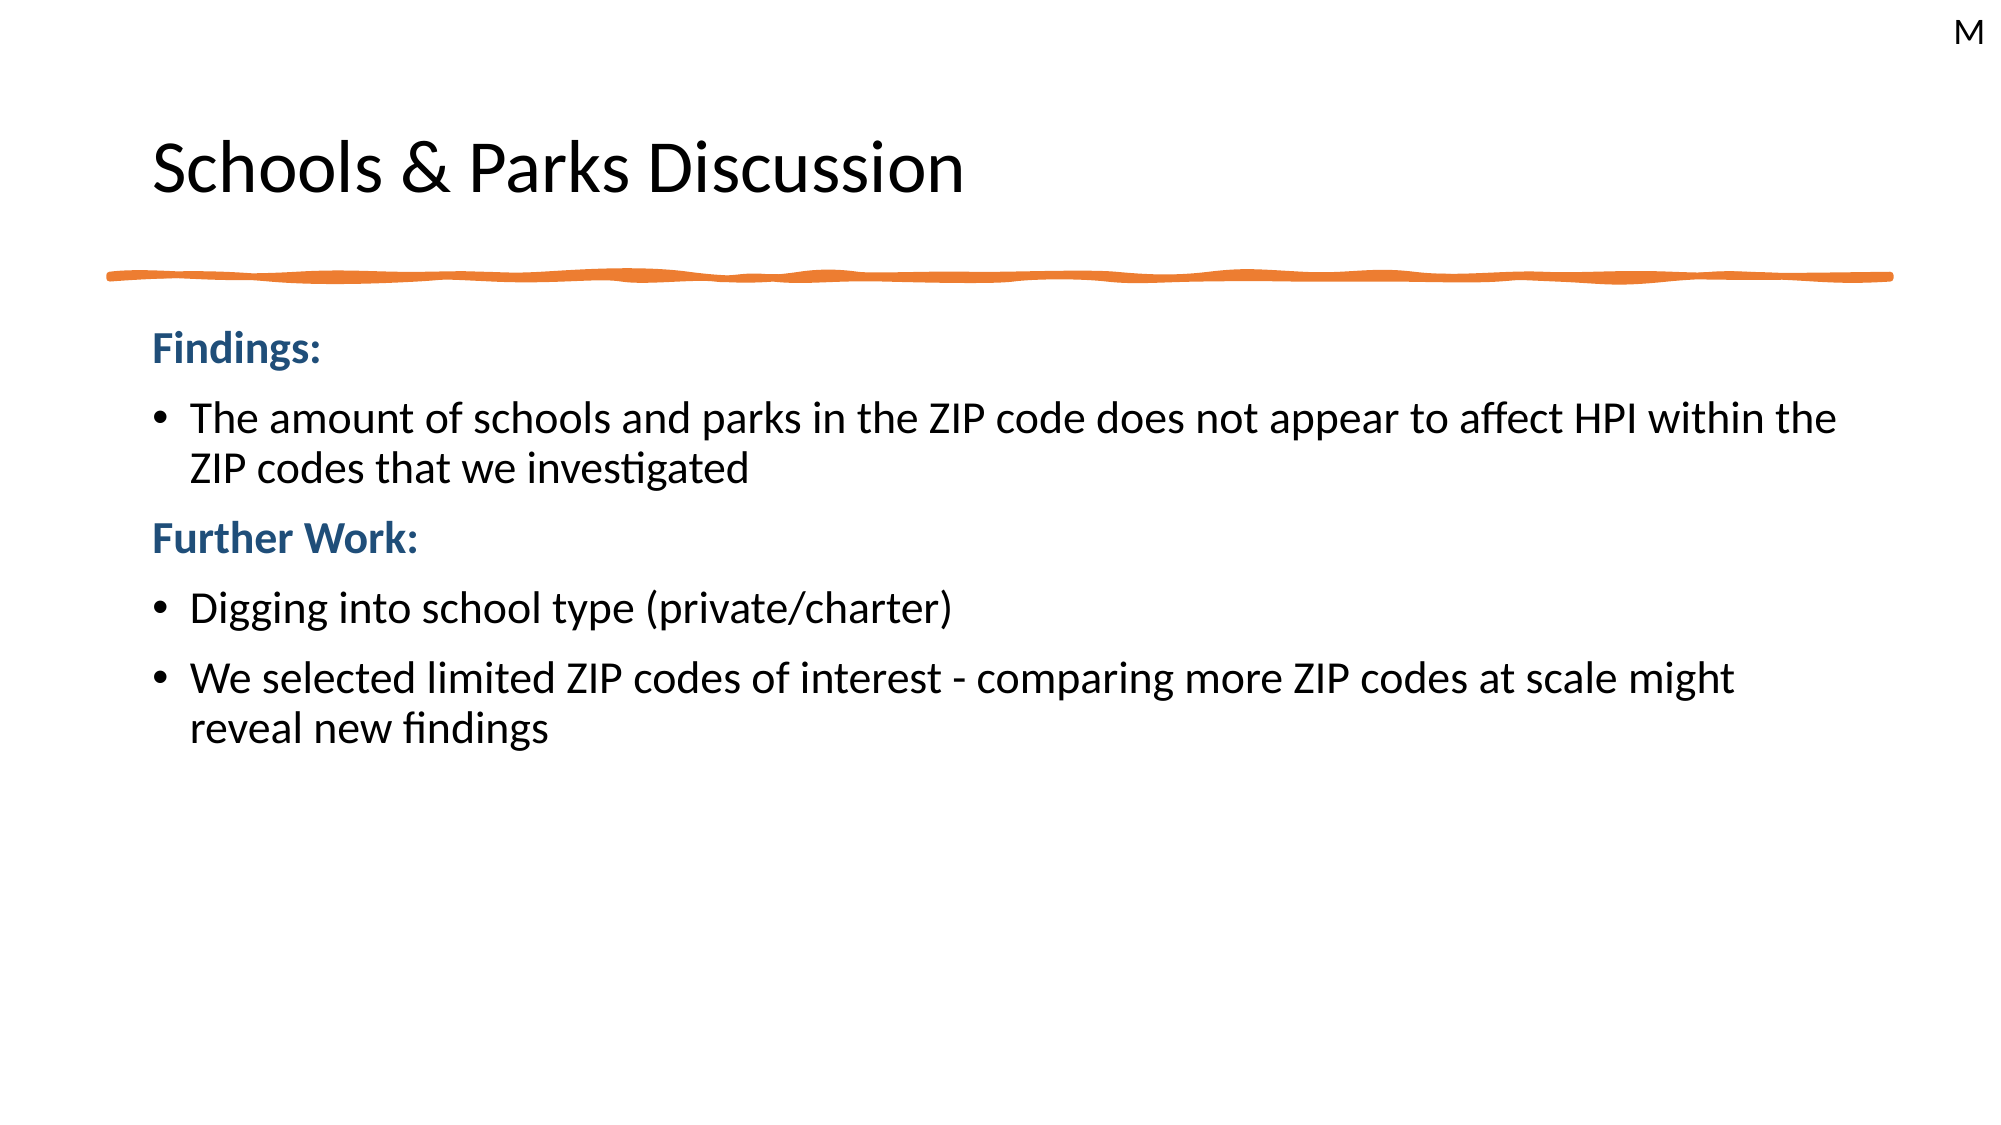

M
# Schools & Parks Discussion

Findings:
The amount of schools and parks in the ZIP code does not appear to affect HPI within the ZIP codes that we investigated
Further Work:
Digging into school type (private/charter)
We selected limited ZIP codes of interest - comparing more ZIP codes at scale might reveal new findings